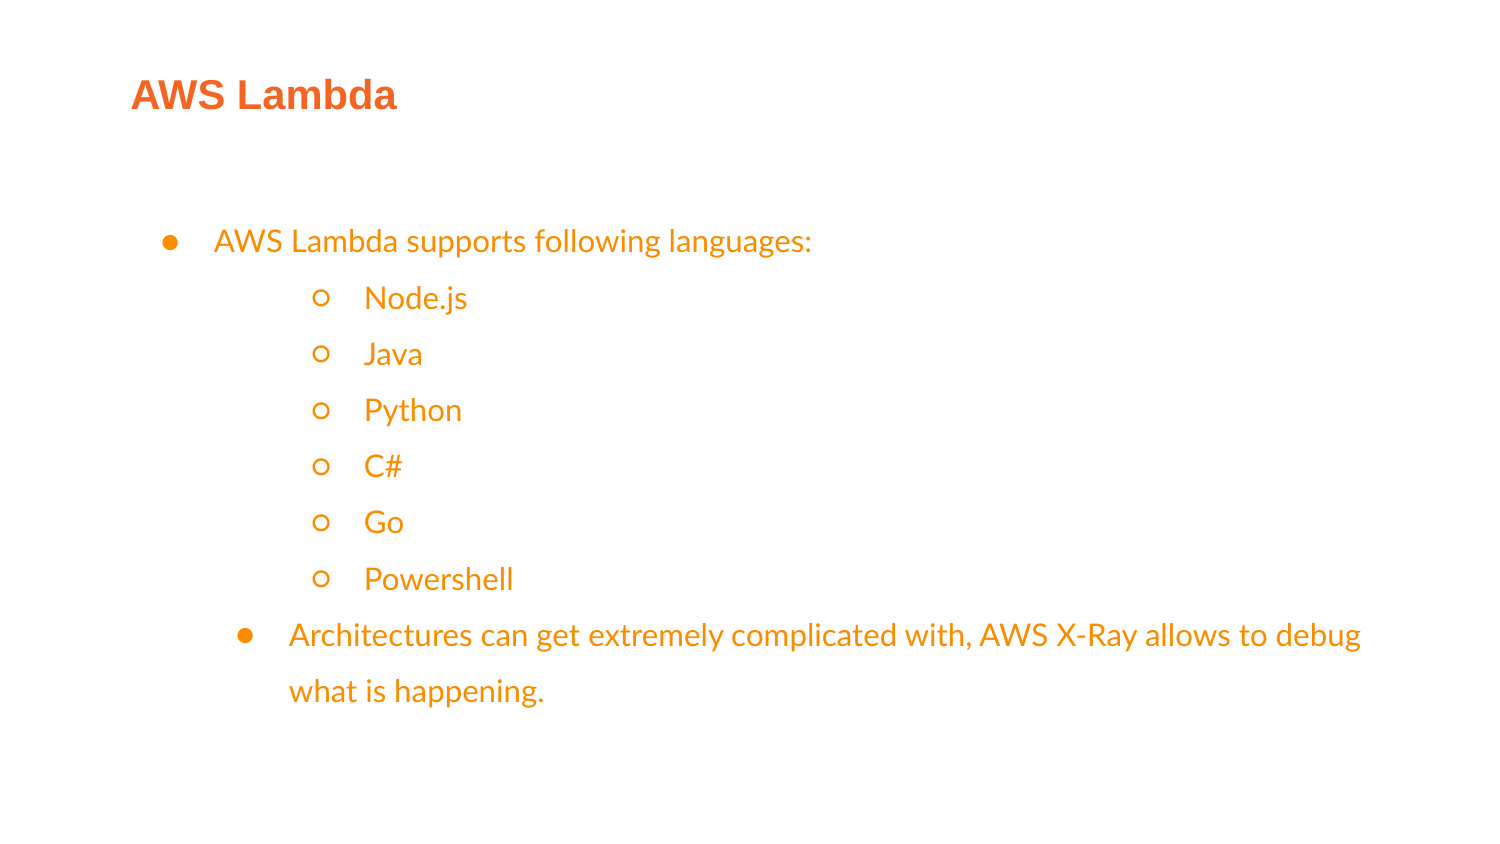

AWS Lambda
AWS Lambda supports following languages:
Node.js
Java
Python
C#
Go
Powershell
Architectures can get extremely complicated with, AWS X-Ray allows to debug what is happening.